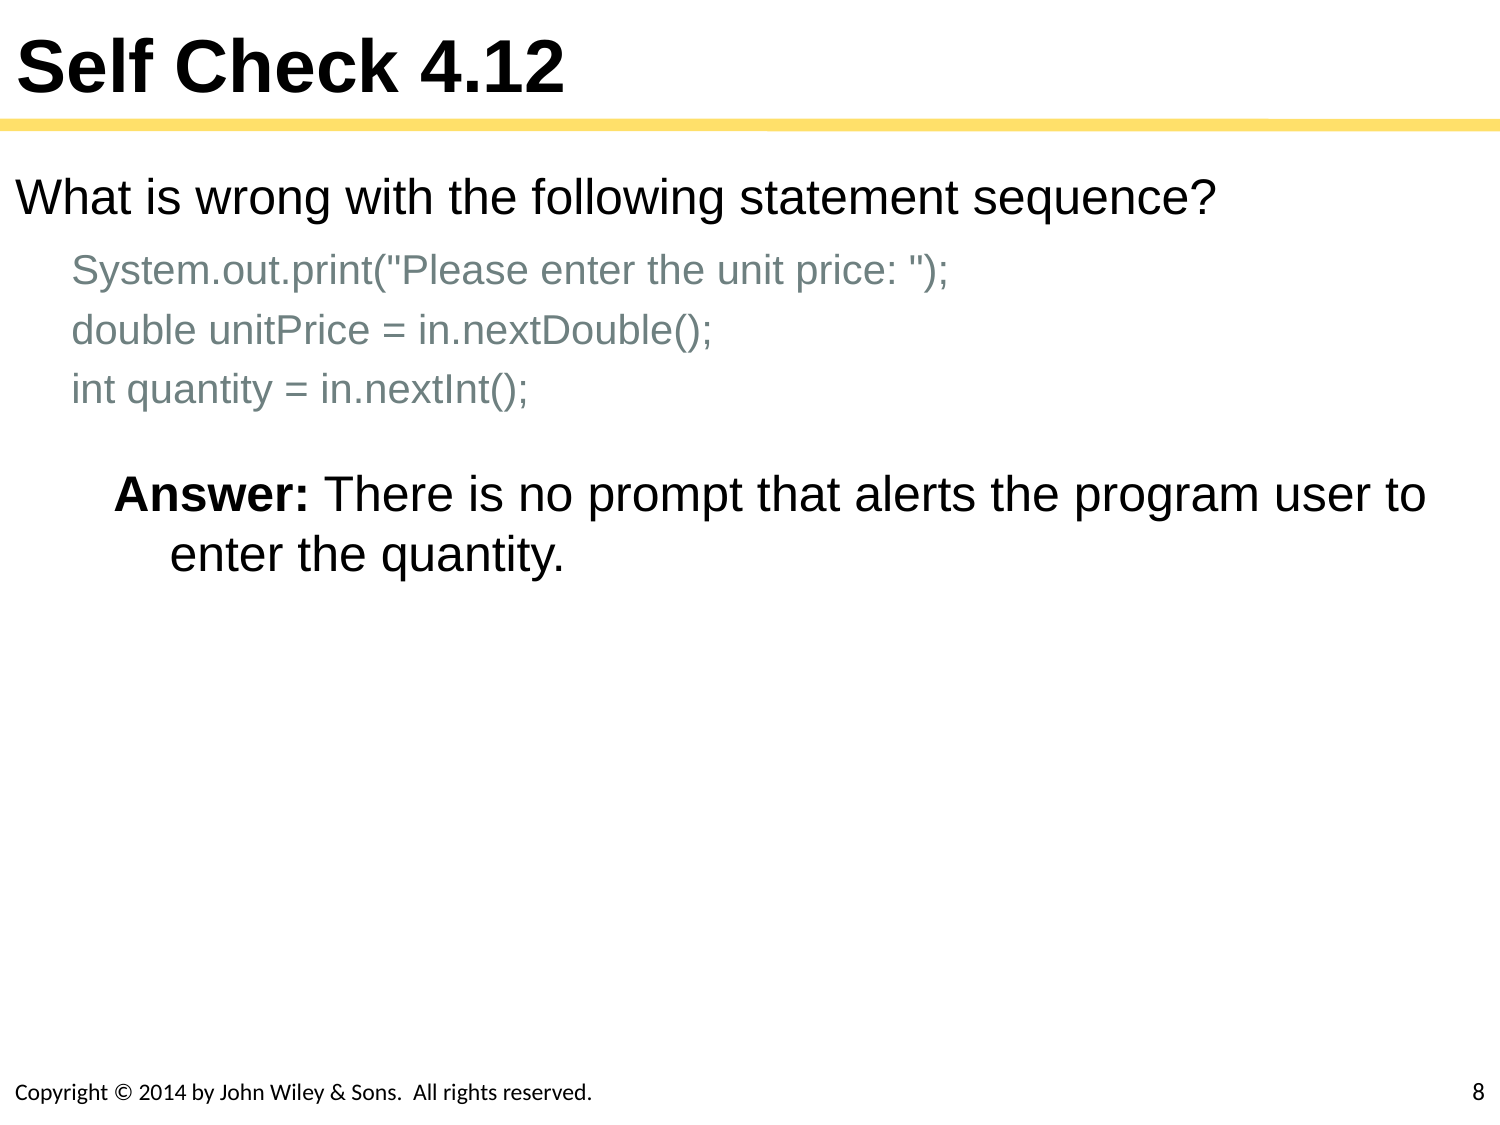

# Self Check 4.12
What is wrong with the following statement sequence?
	System.out.print("Please enter the unit price: ");
	double unitPrice = in.nextDouble();
	int quantity = in.nextInt();
Answer: There is no prompt that alerts the program user to enter the quantity.